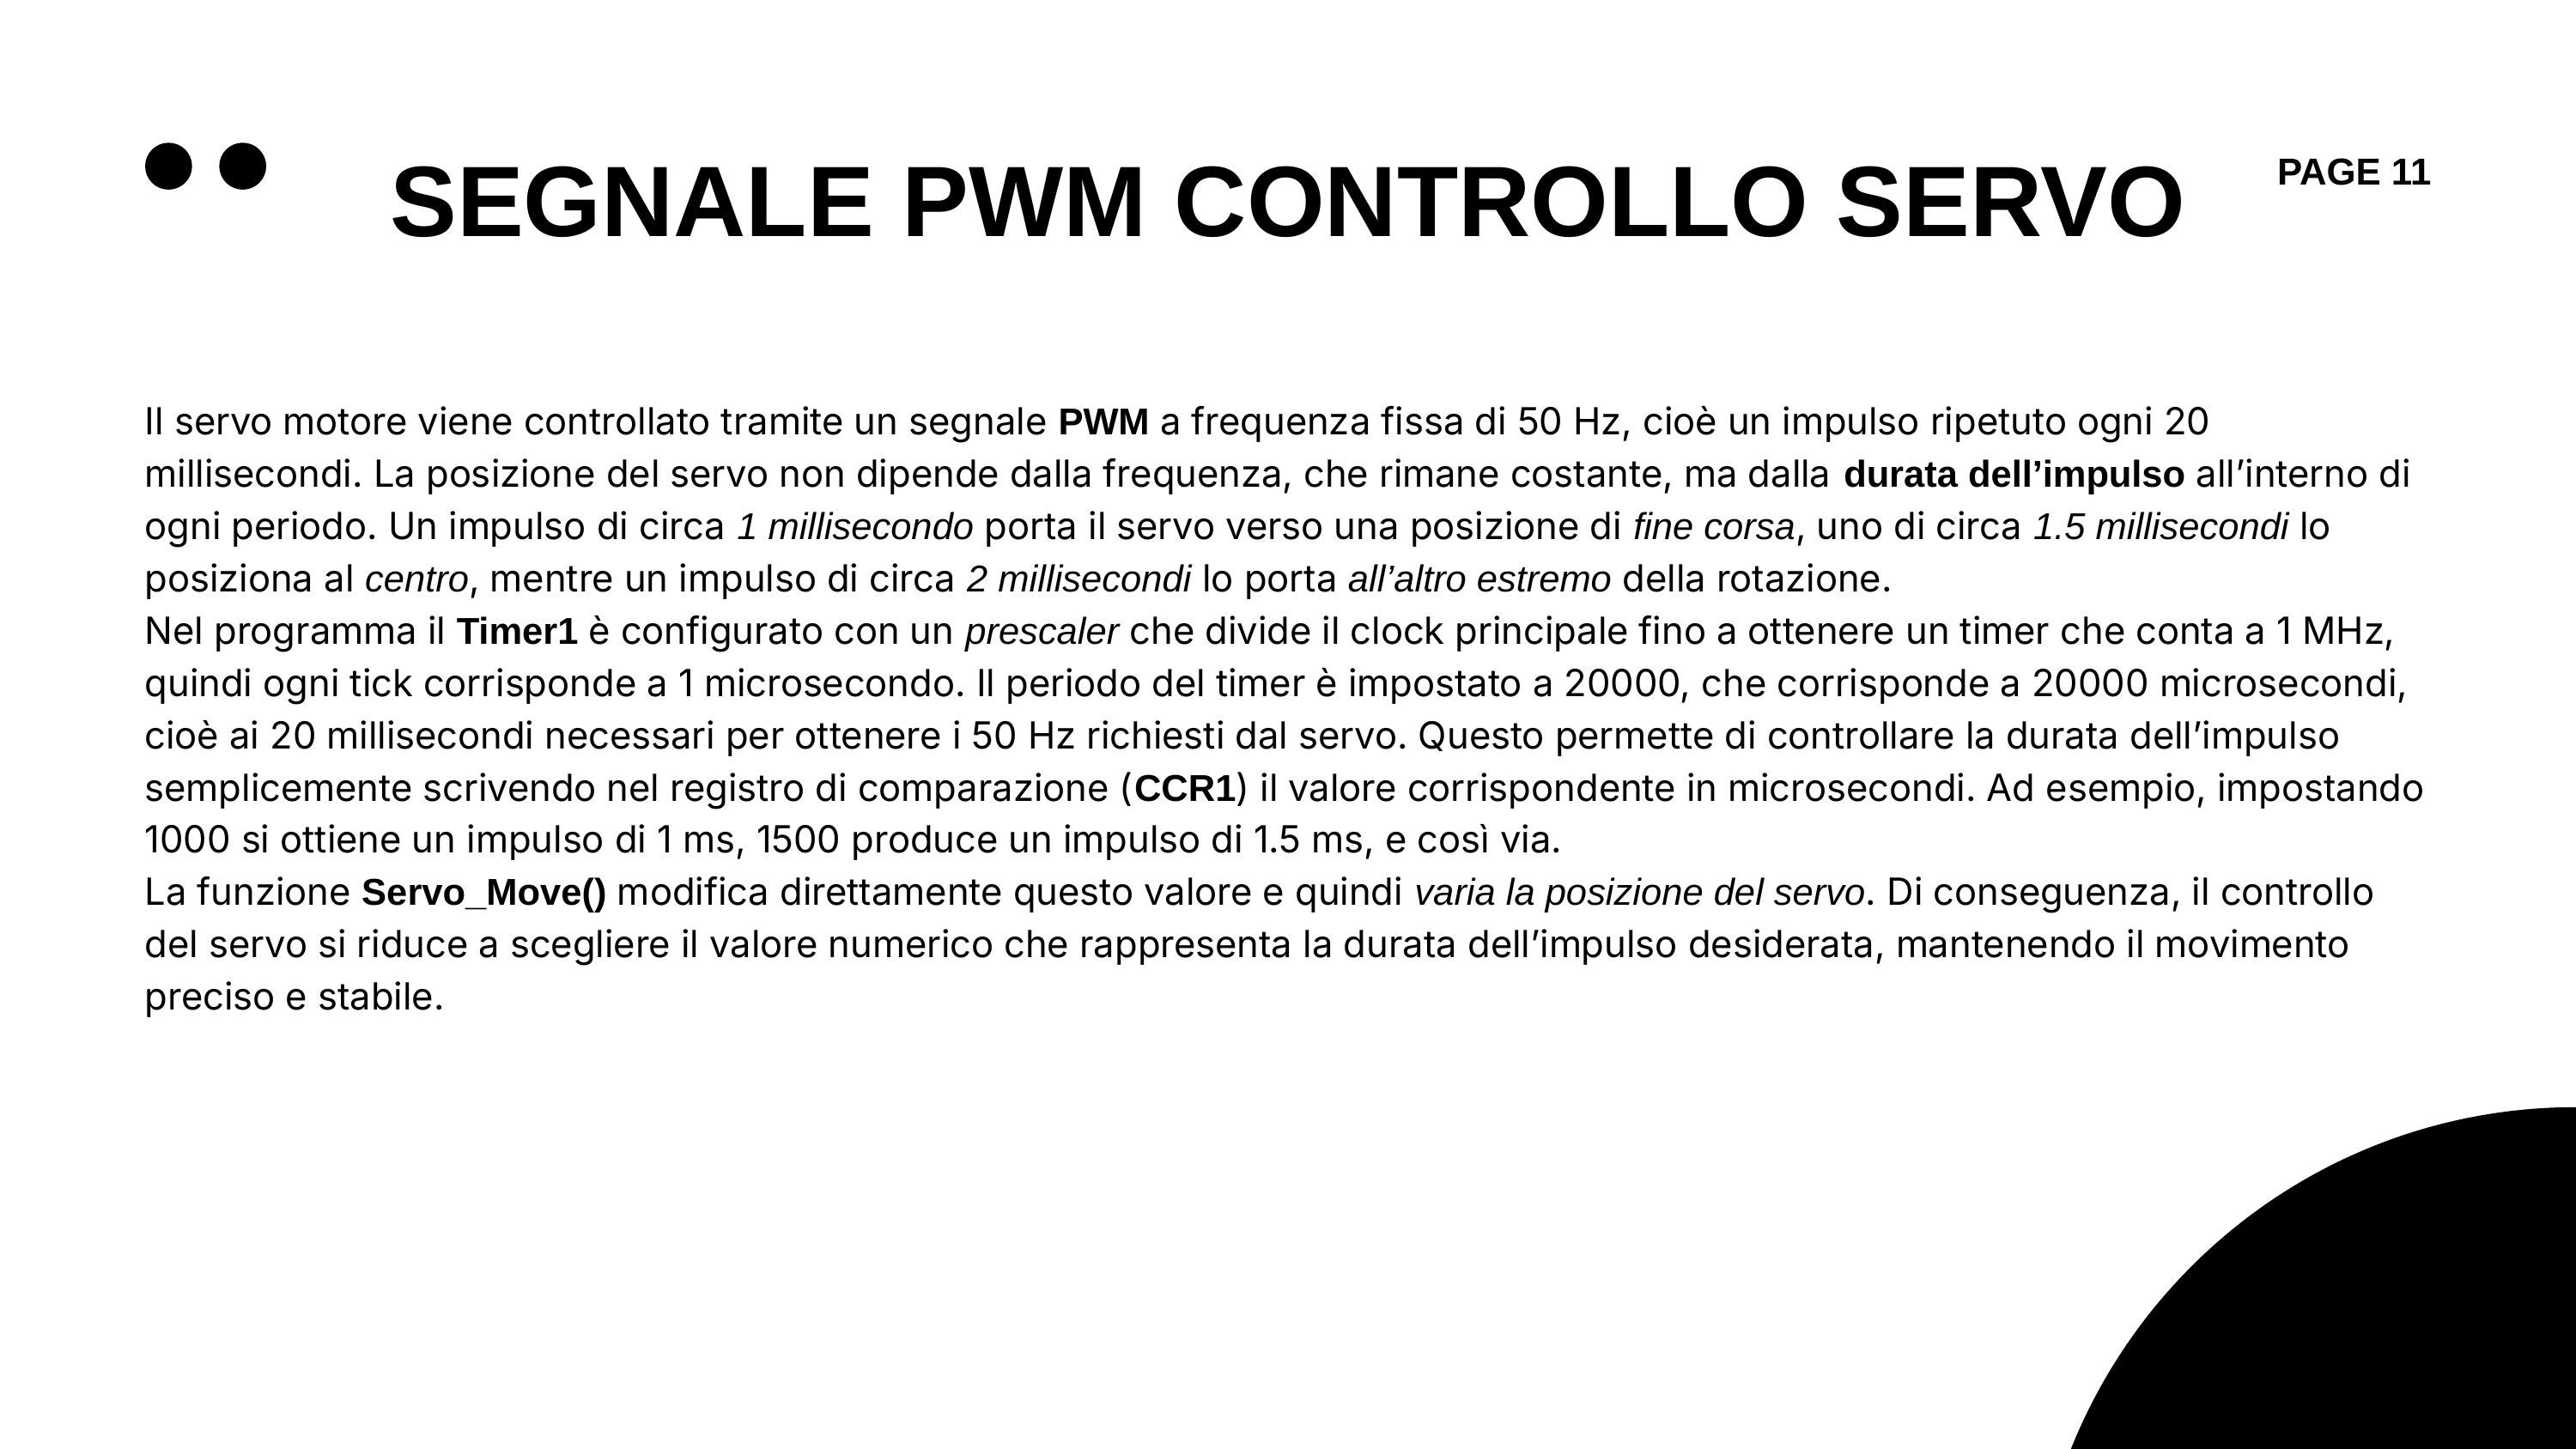

SEGNALE PWM CONTROLLO SERVO
PAGE 11

Il servo motore viene controllato tramite un segnale PWM a frequenza fissa di 50 Hz, cioè un impulso ripetuto ogni 20 millisecondi. La posizione del servo non dipende dalla frequenza, che rimane costante, ma dalla durata dell’impulso all’interno di ogni periodo. Un impulso di circa 1 millisecondo porta il servo verso una posizione di fine corsa, uno di circa 1.5 millisecondi lo posiziona al centro, mentre un impulso di circa 2 millisecondi lo porta all’altro estremo della rotazione.
Nel programma il Timer1 è configurato con un prescaler che divide il clock principale fino a ottenere un timer che conta a 1 MHz, quindi ogni tick corrisponde a 1 microsecondo. Il periodo del timer è impostato a 20000, che corrisponde a 20000 microsecondi, cioè ai 20 millisecondi necessari per ottenere i 50 Hz richiesti dal servo. Questo permette di controllare la durata dell’impulso semplicemente scrivendo nel registro di comparazione (CCR1) il valore corrispondente in microsecondi. Ad esempio, impostando 1000 si ottiene un impulso di 1 ms, 1500 produce un impulso di 1.5 ms, e così via.
La funzione Servo_Move() modifica direttamente questo valore e quindi varia la posizione del servo. Di conseguenza, il controllo del servo si riduce a scegliere il valore numerico che rappresenta la durata dell’impulso desiderata, mantenendo il movimento preciso e stabile.